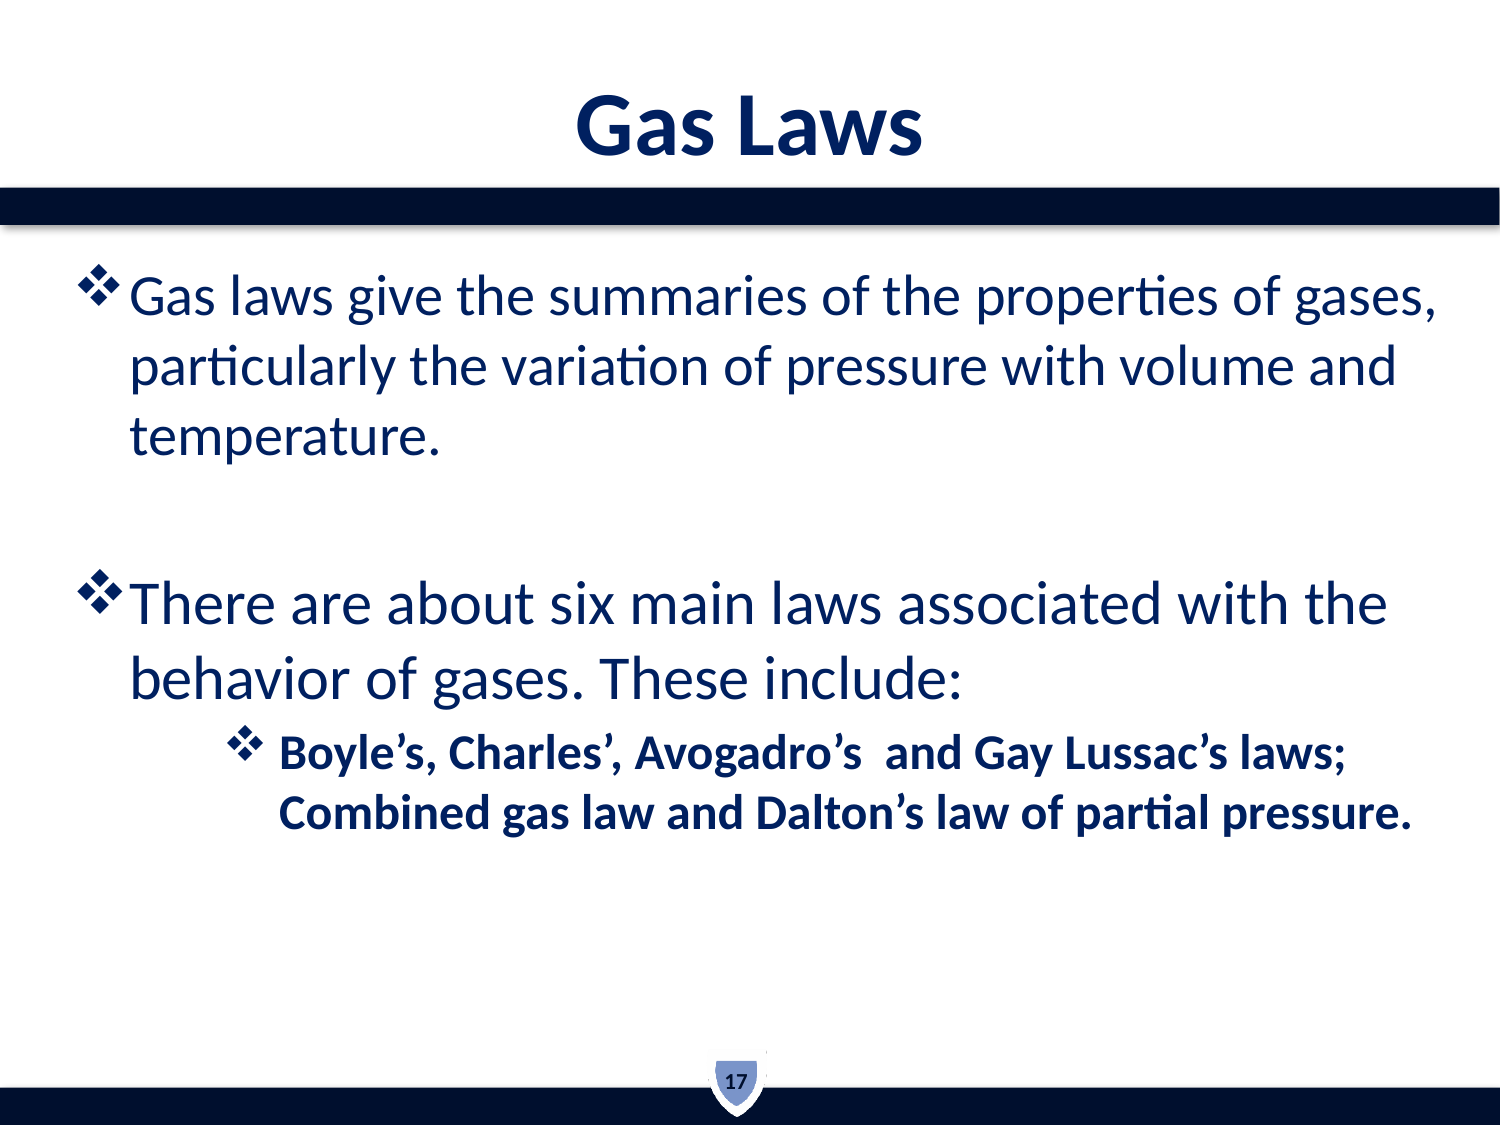

# Gas Laws
Gas laws give the summaries of the properties of gases, particularly the variation of pressure with volume and temperature.

There are about six main laws associated with the behavior of gases. These include:
Boyle’s, Charles’, Avogadro’s  and Gay Lussac’s laws; Combined gas law and Dalton’s law of partial pressure.

17